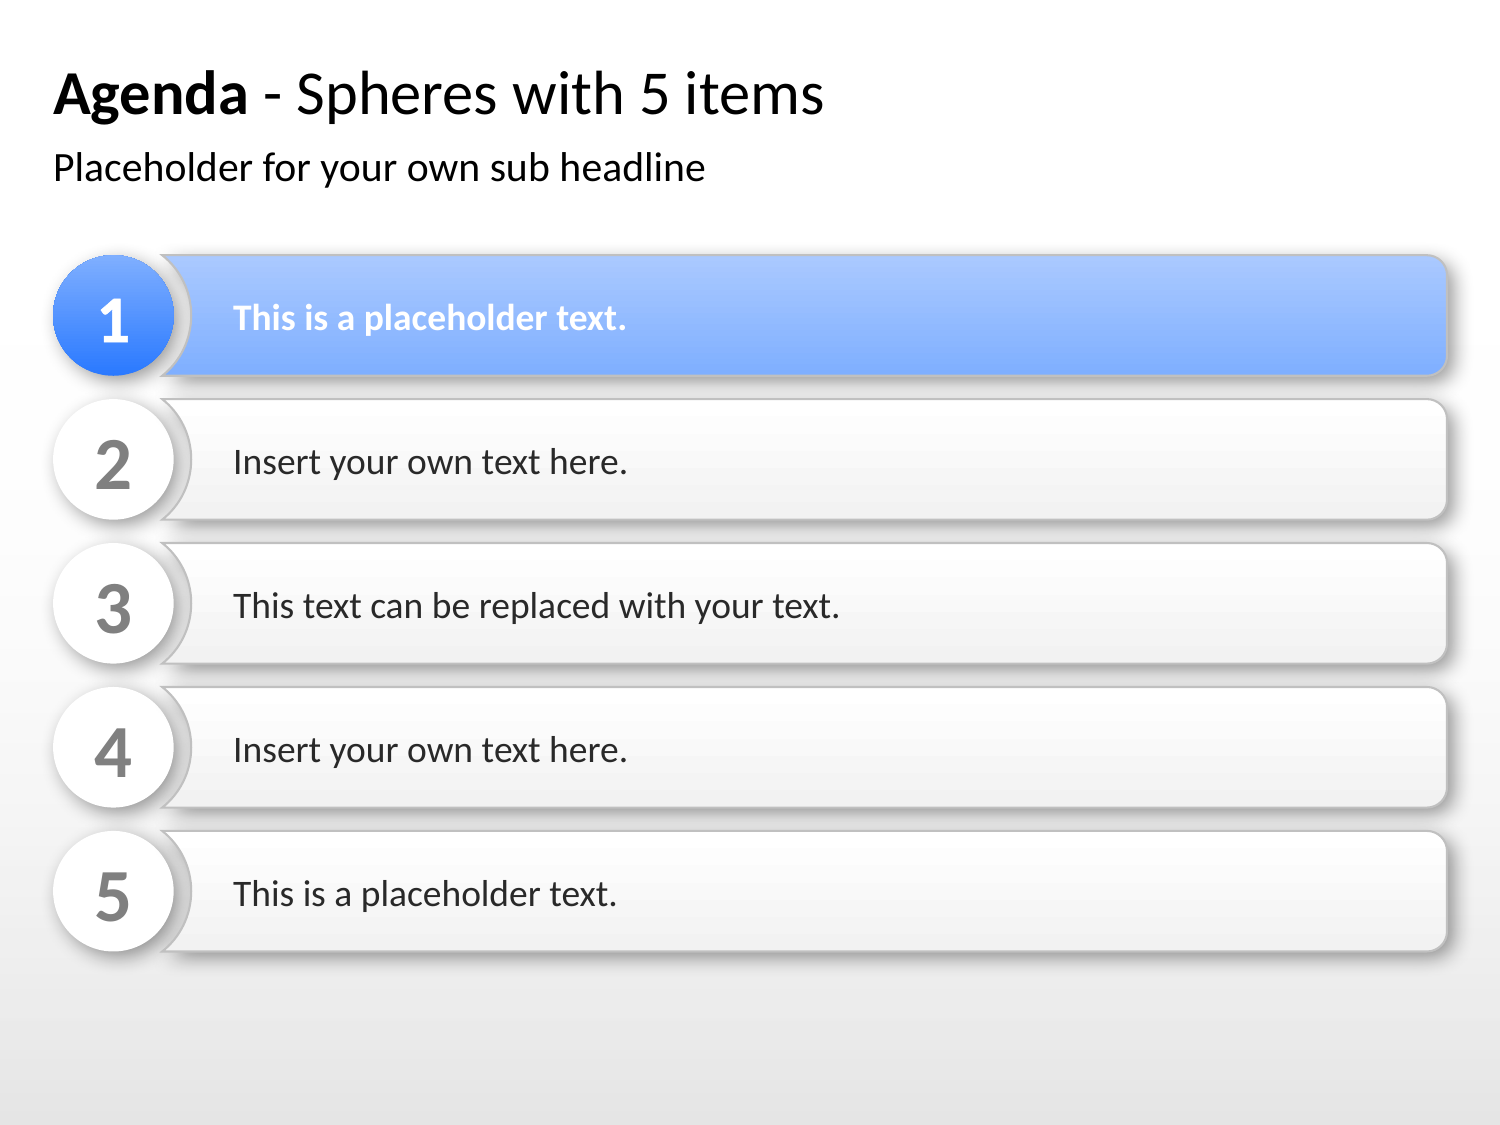

# Agenda - Spheres with 5 items
Placeholder for your own sub headline
1
This is a placeholder text.
2
Insert your own text here.
3
This text can be replaced with your text.
4
Insert your own text here.
5
This is a placeholder text.